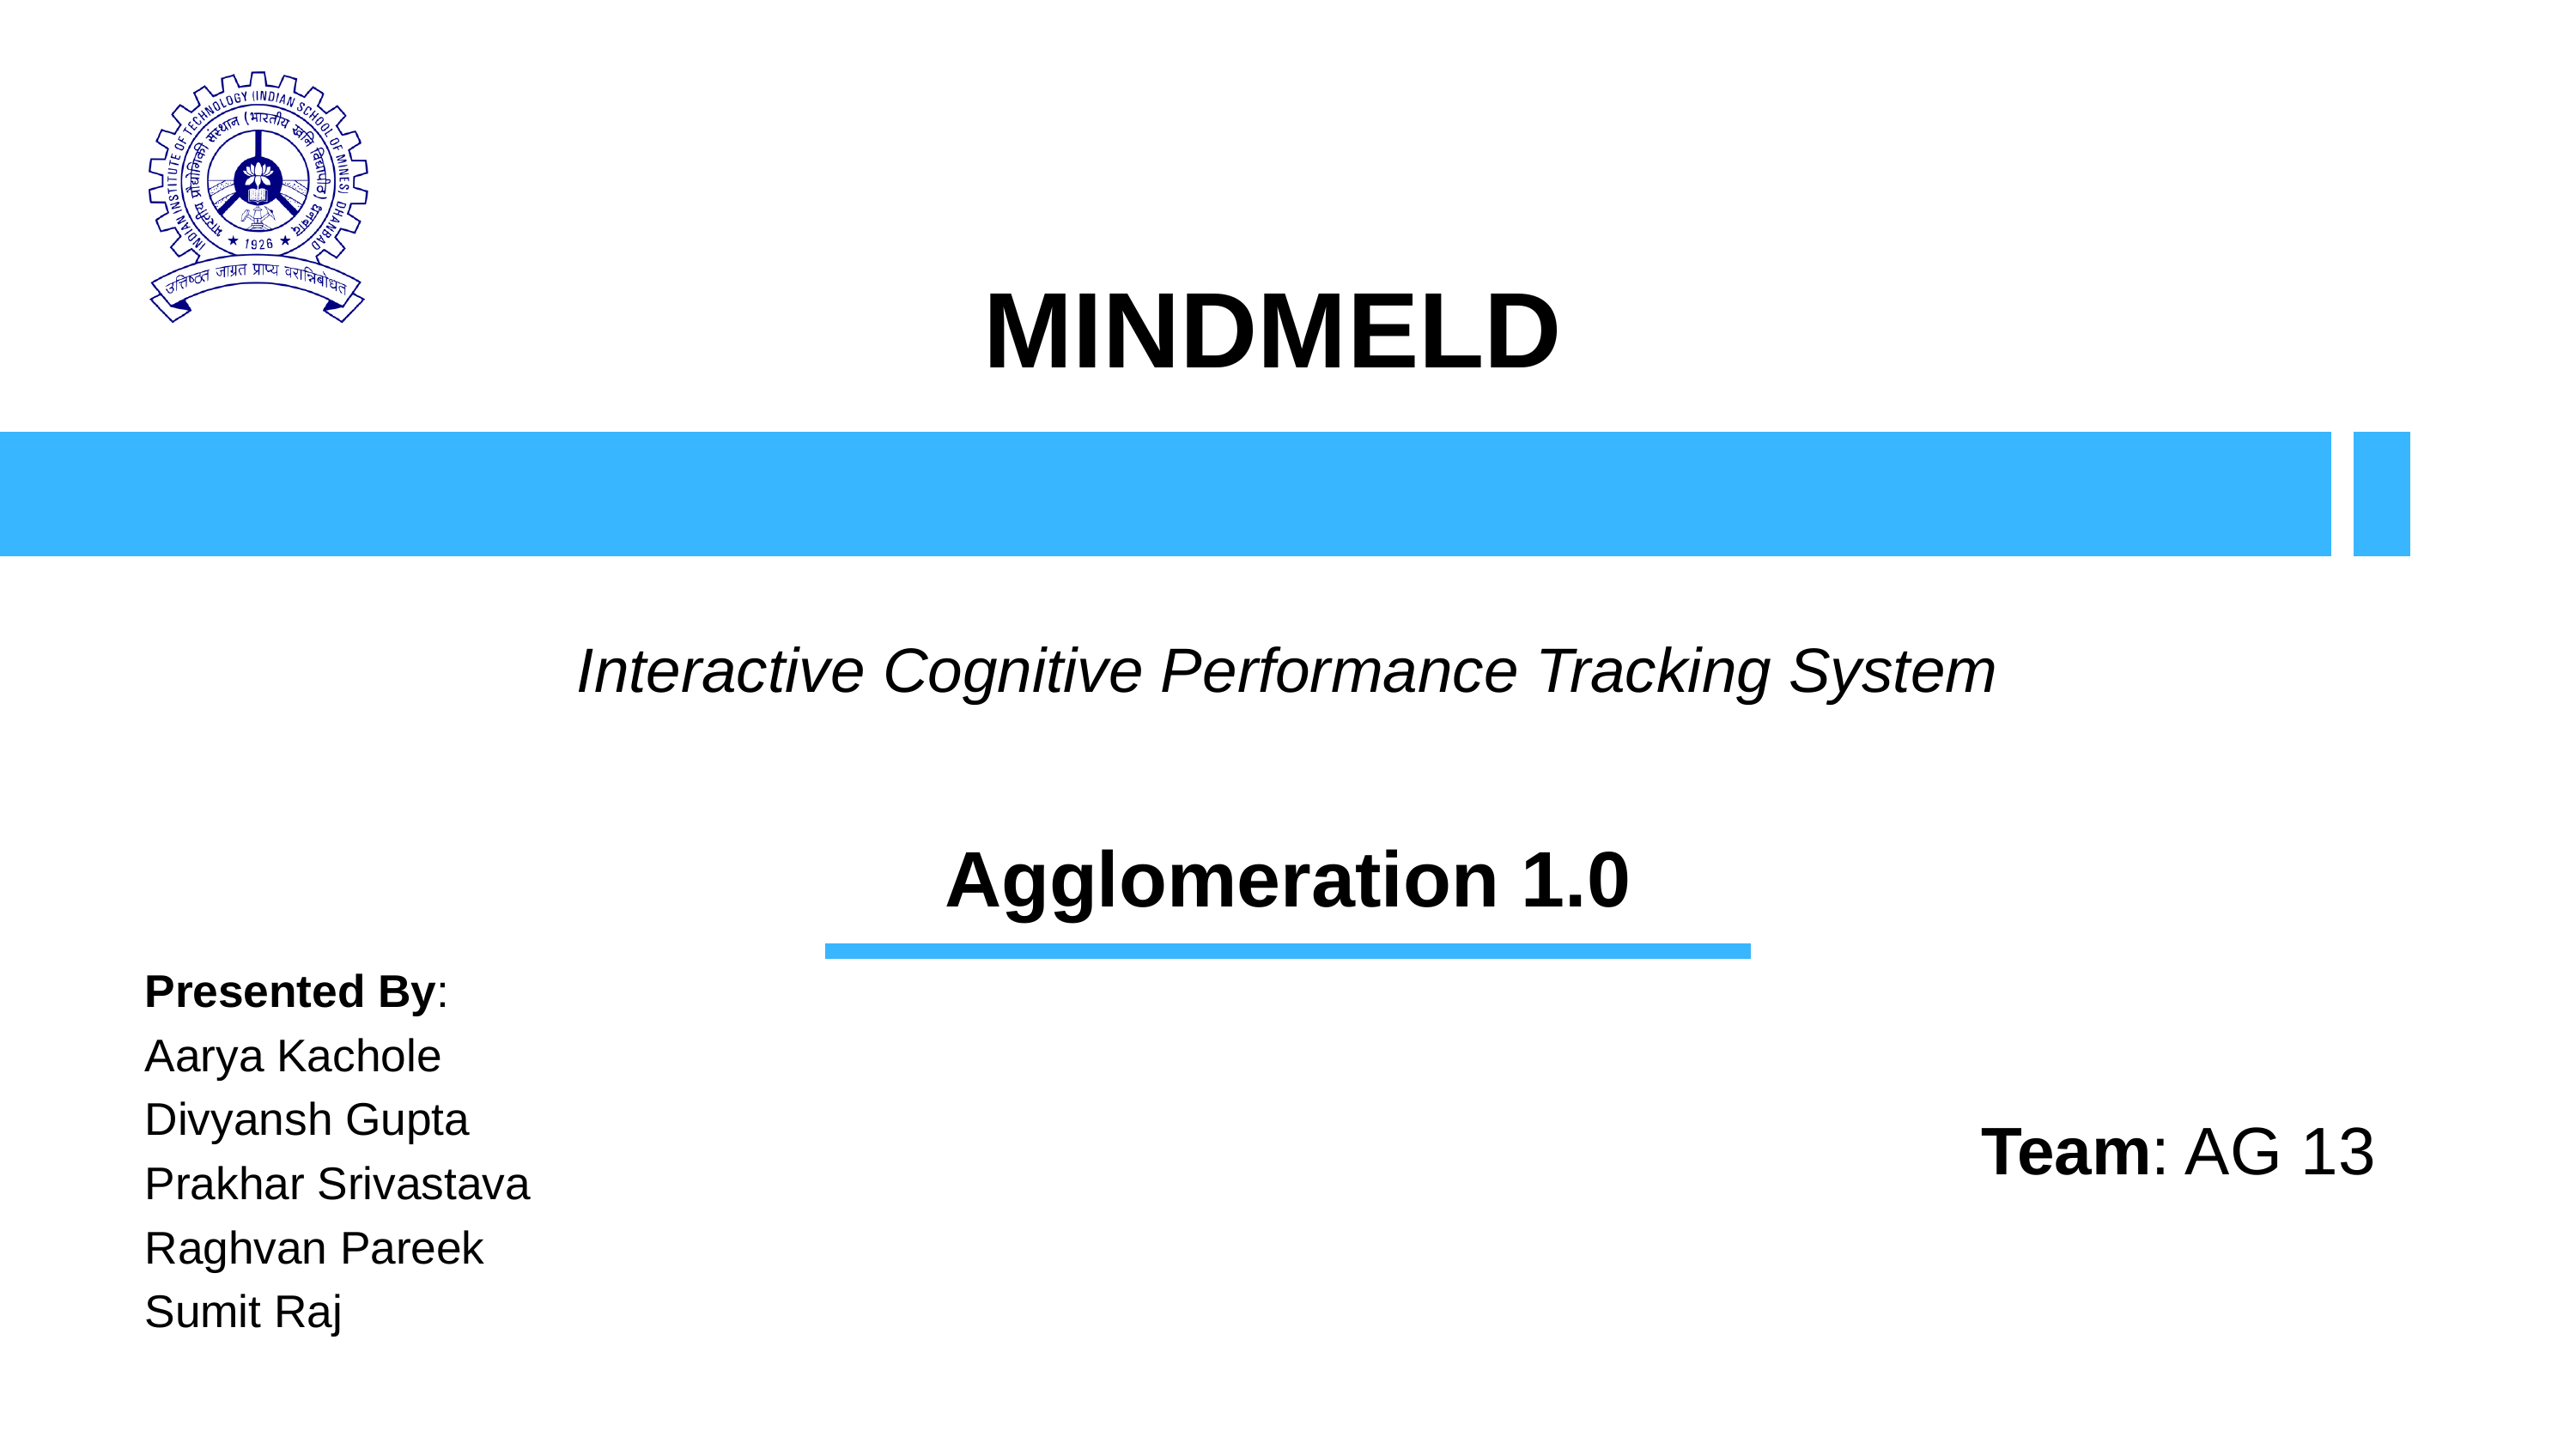

MINDMELD

Interactive Cognitive Performance Tracking System
Agglomeration 1.0

Presented By:
Aarya Kachole
Divyansh Gupta
Prakhar Srivastava
Raghvan Pareek
Sumit Raj
Team: AG 13